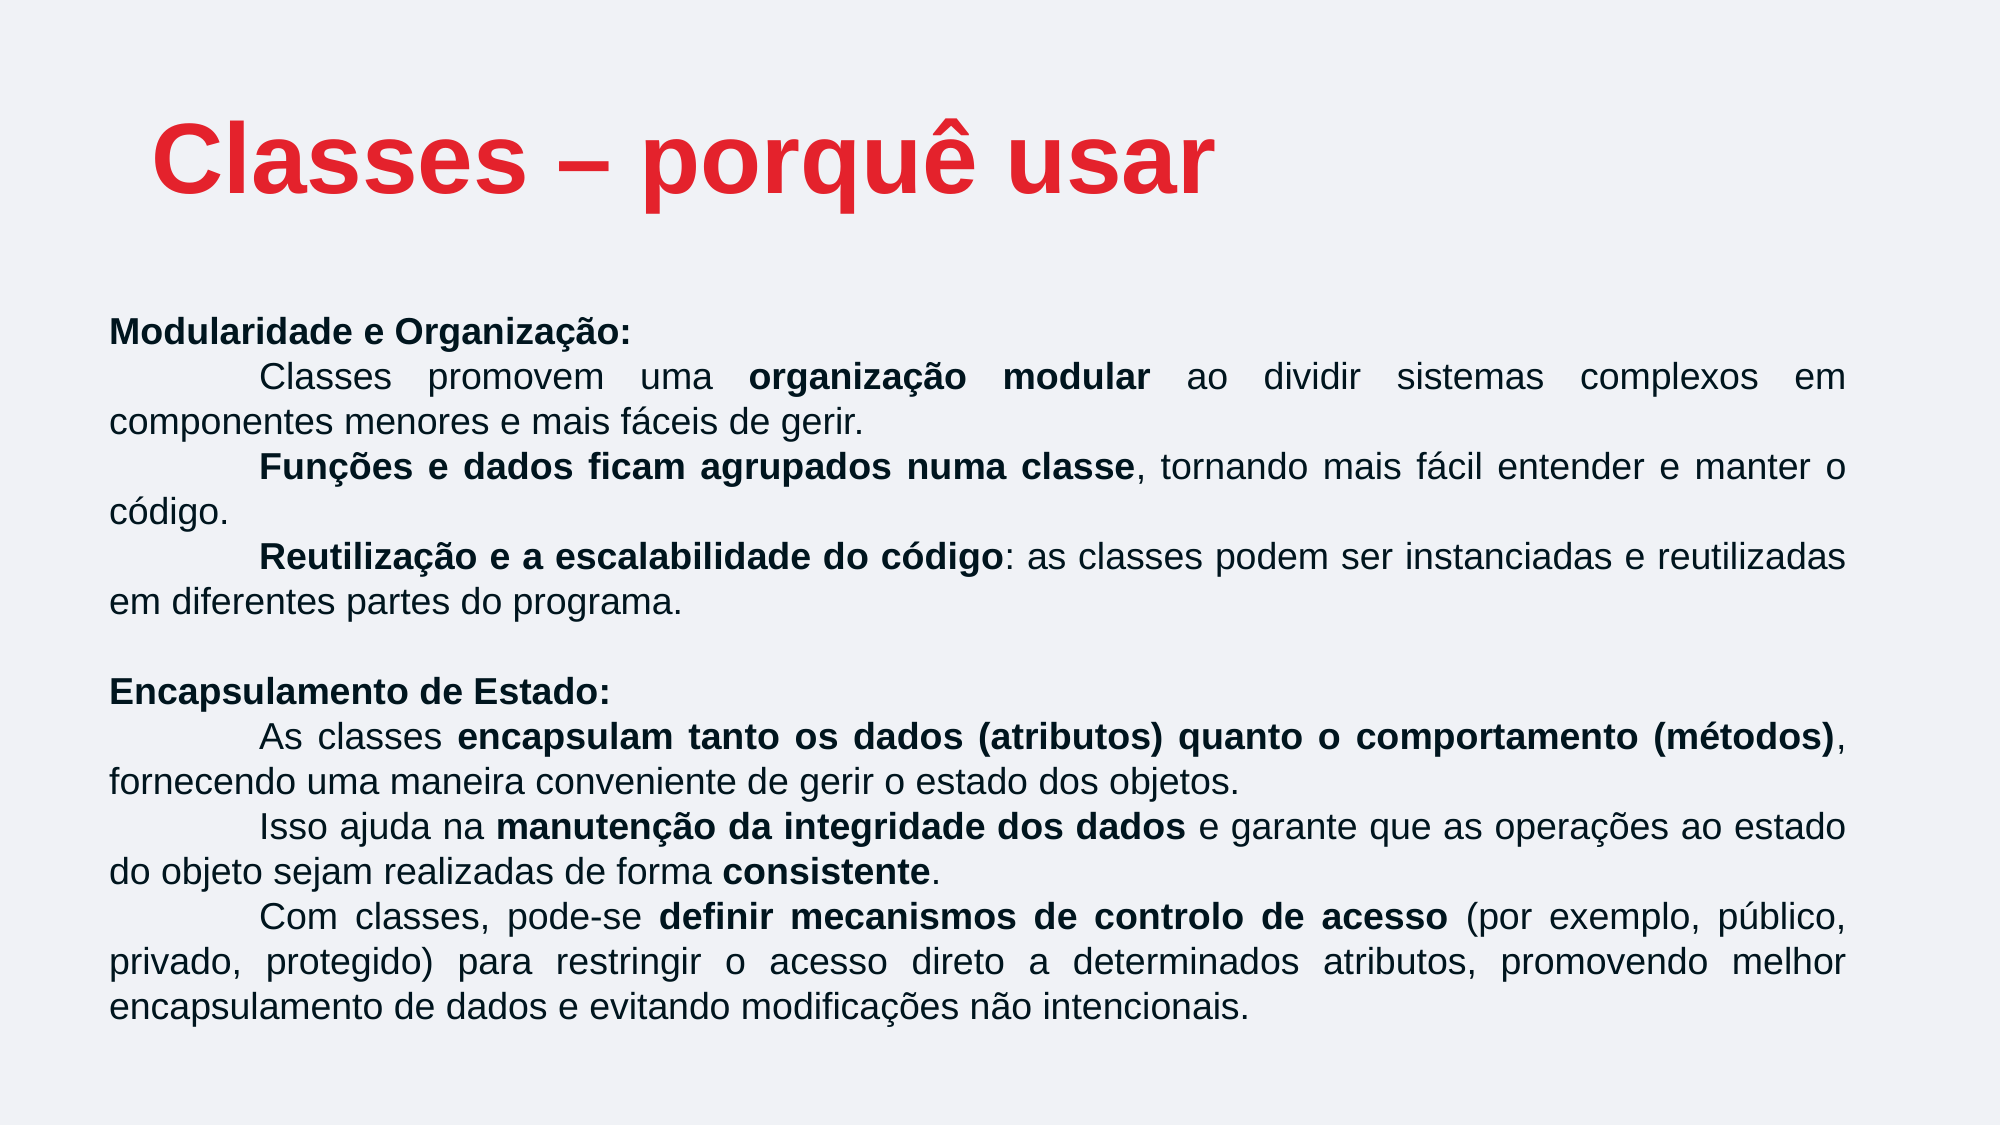

# Classes – porquê usar
Modularidade e Organização:
	Classes promovem uma organização modular ao dividir sistemas complexos em componentes menores e mais fáceis de gerir.
	Funções e dados ficam agrupados numa classe, tornando mais fácil entender e manter o código.
	Reutilização e a escalabilidade do código: as classes podem ser instanciadas e reutilizadas em diferentes partes do programa.

Encapsulamento de Estado:
	As classes encapsulam tanto os dados (atributos) quanto o comportamento (métodos), fornecendo uma maneira conveniente de gerir o estado dos objetos.
	Isso ajuda na manutenção da integridade dos dados e garante que as operações ao estado do objeto sejam realizadas de forma consistente.
	Com classes, pode-se definir mecanismos de controlo de acesso (por exemplo, público, privado, protegido) para restringir o acesso direto a determinados atributos, promovendo melhor encapsulamento de dados e evitando modificações não intencionais.